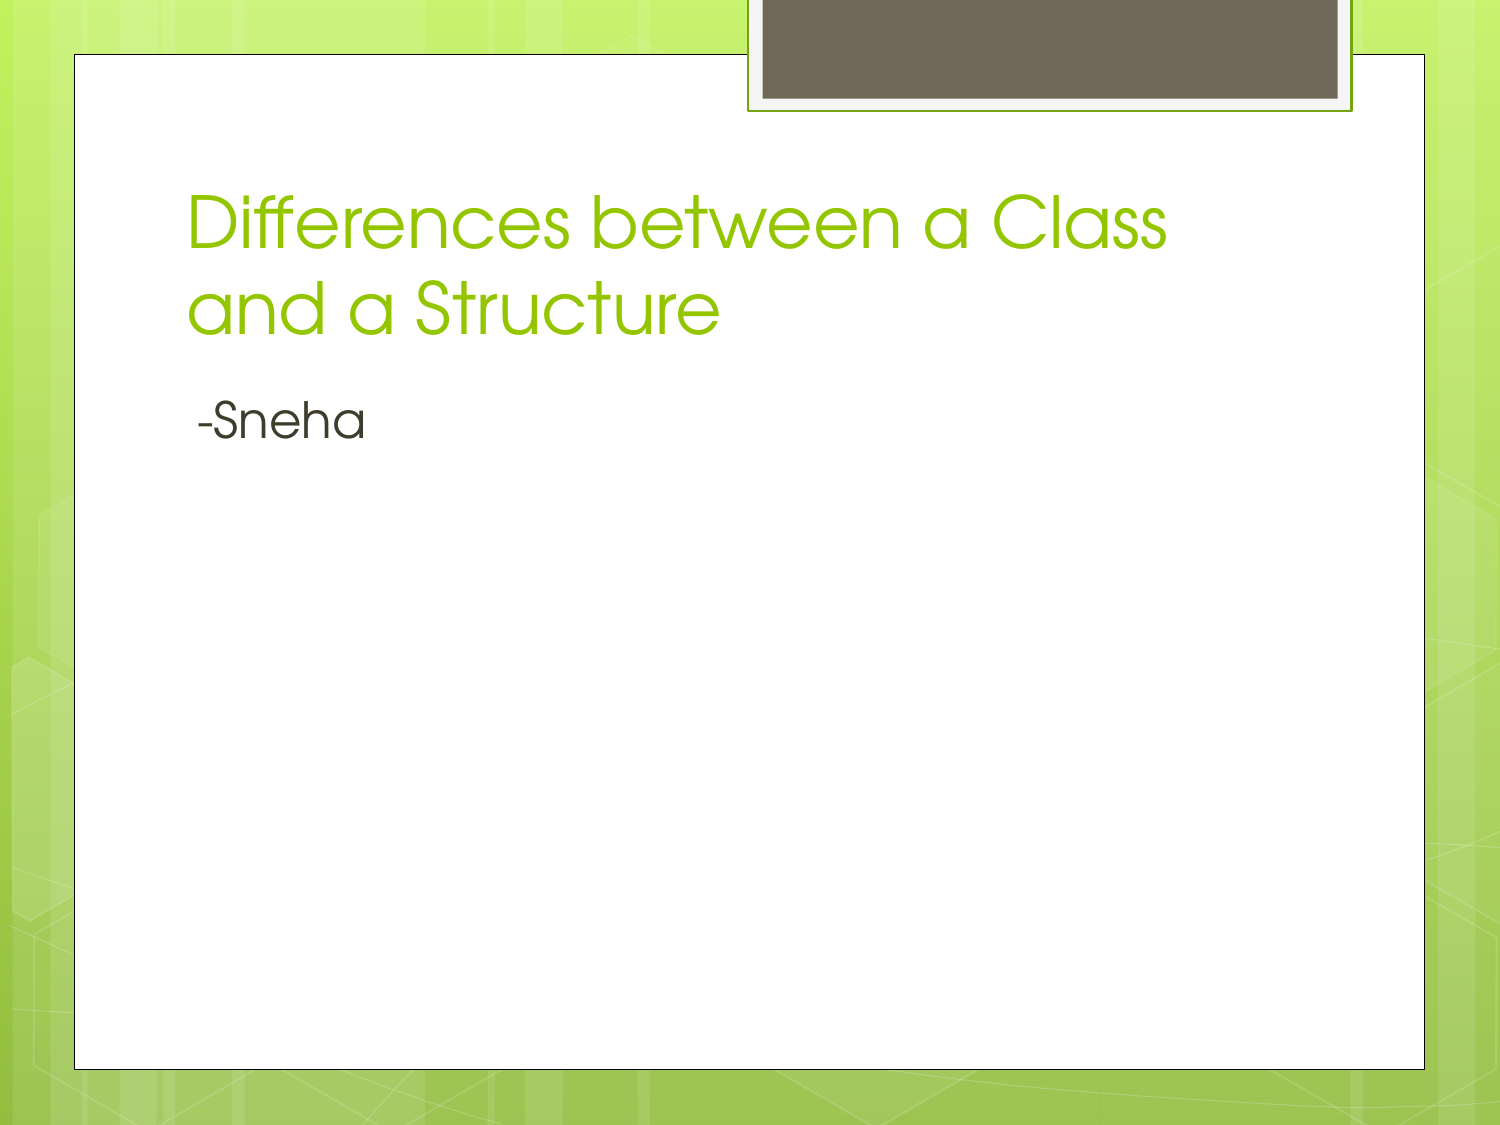

# Differences between a Class and a Structure
-Sneha